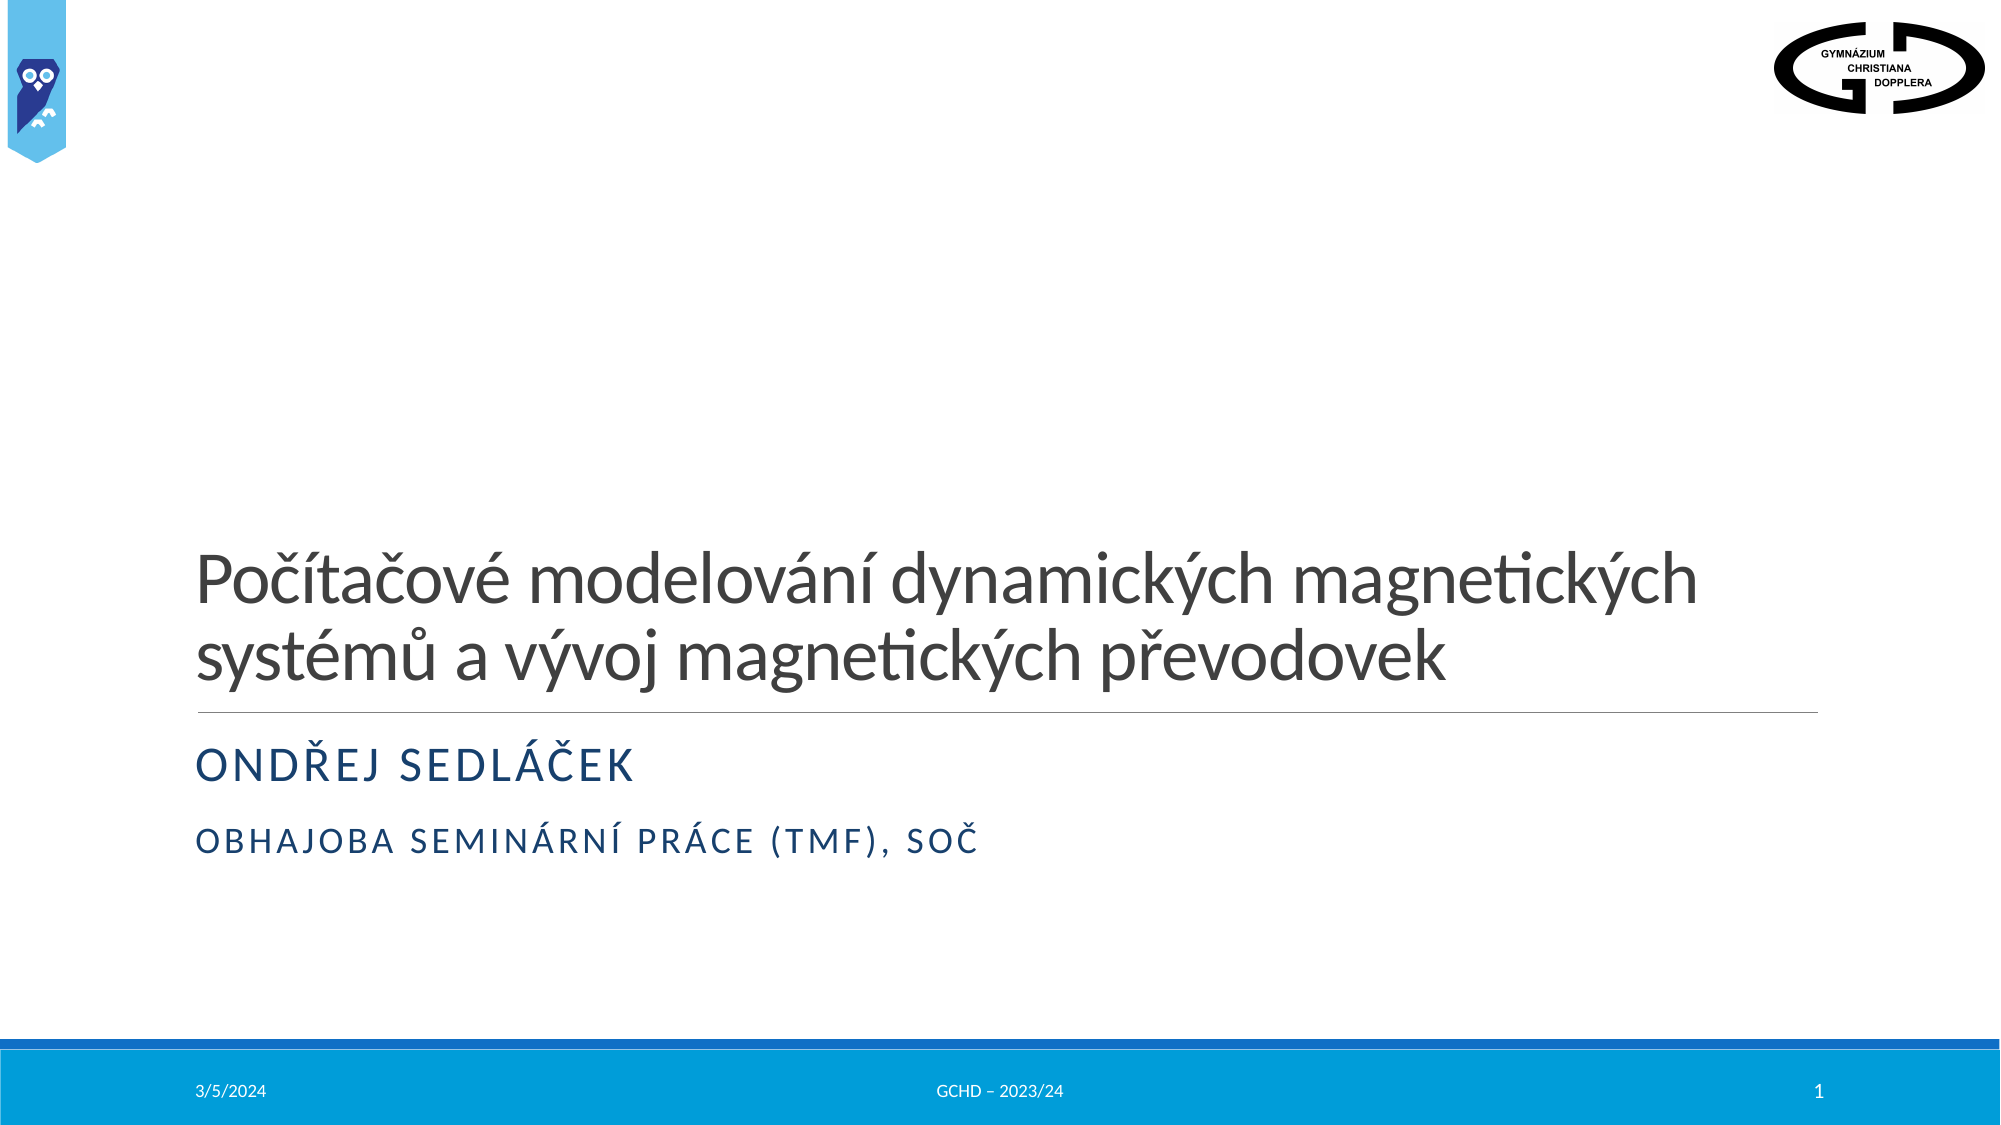

# Počítačové modelování dynamických magnetických systémů a vývoj magnetických převodovek
Ondřej Sedláček
Obhajoba seminární práce (TMF), SOČ
3/5/2024
GCHD – 2023/24
1